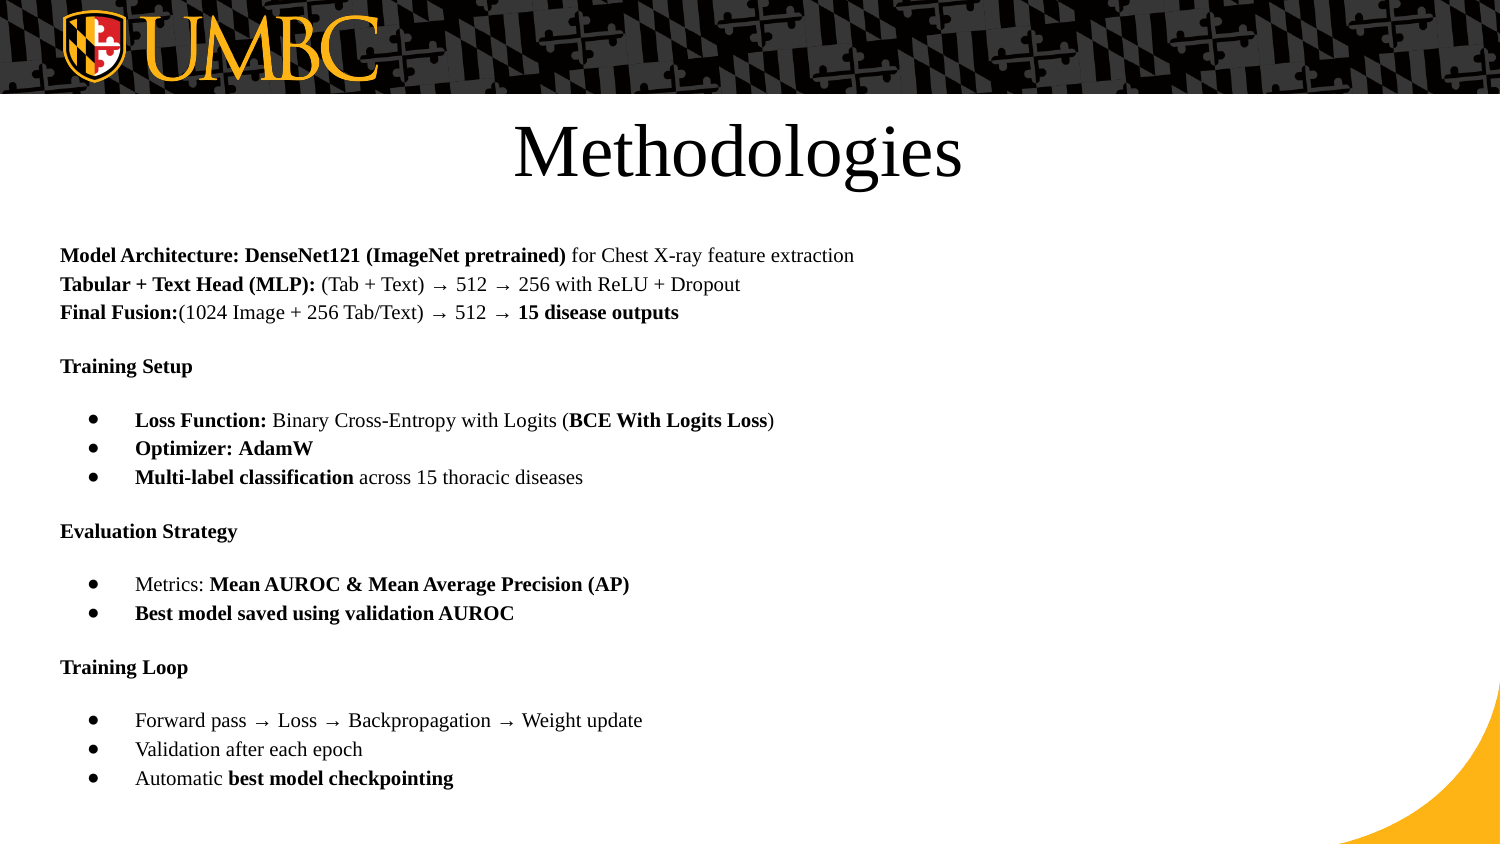

# Methodologies
Model Architecture: DenseNet121 (ImageNet pretrained) for Chest X-ray feature extraction
Tabular + Text Head (MLP): (Tab + Text) → 512 → 256 with ReLU + Dropout
Final Fusion:(1024 Image + 256 Tab/Text) → 512 → 15 disease outputs
Training Setup
Loss Function: Binary Cross-Entropy with Logits (BCE With Logits Loss)
Optimizer: AdamW
Multi-label classification across 15 thoracic diseases
Evaluation Strategy
Metrics: Mean AUROC & Mean Average Precision (AP)
Best model saved using validation AUROC
Training Loop
Forward pass → Loss → Backpropagation → Weight update
Validation after each epoch
Automatic best model checkpointing